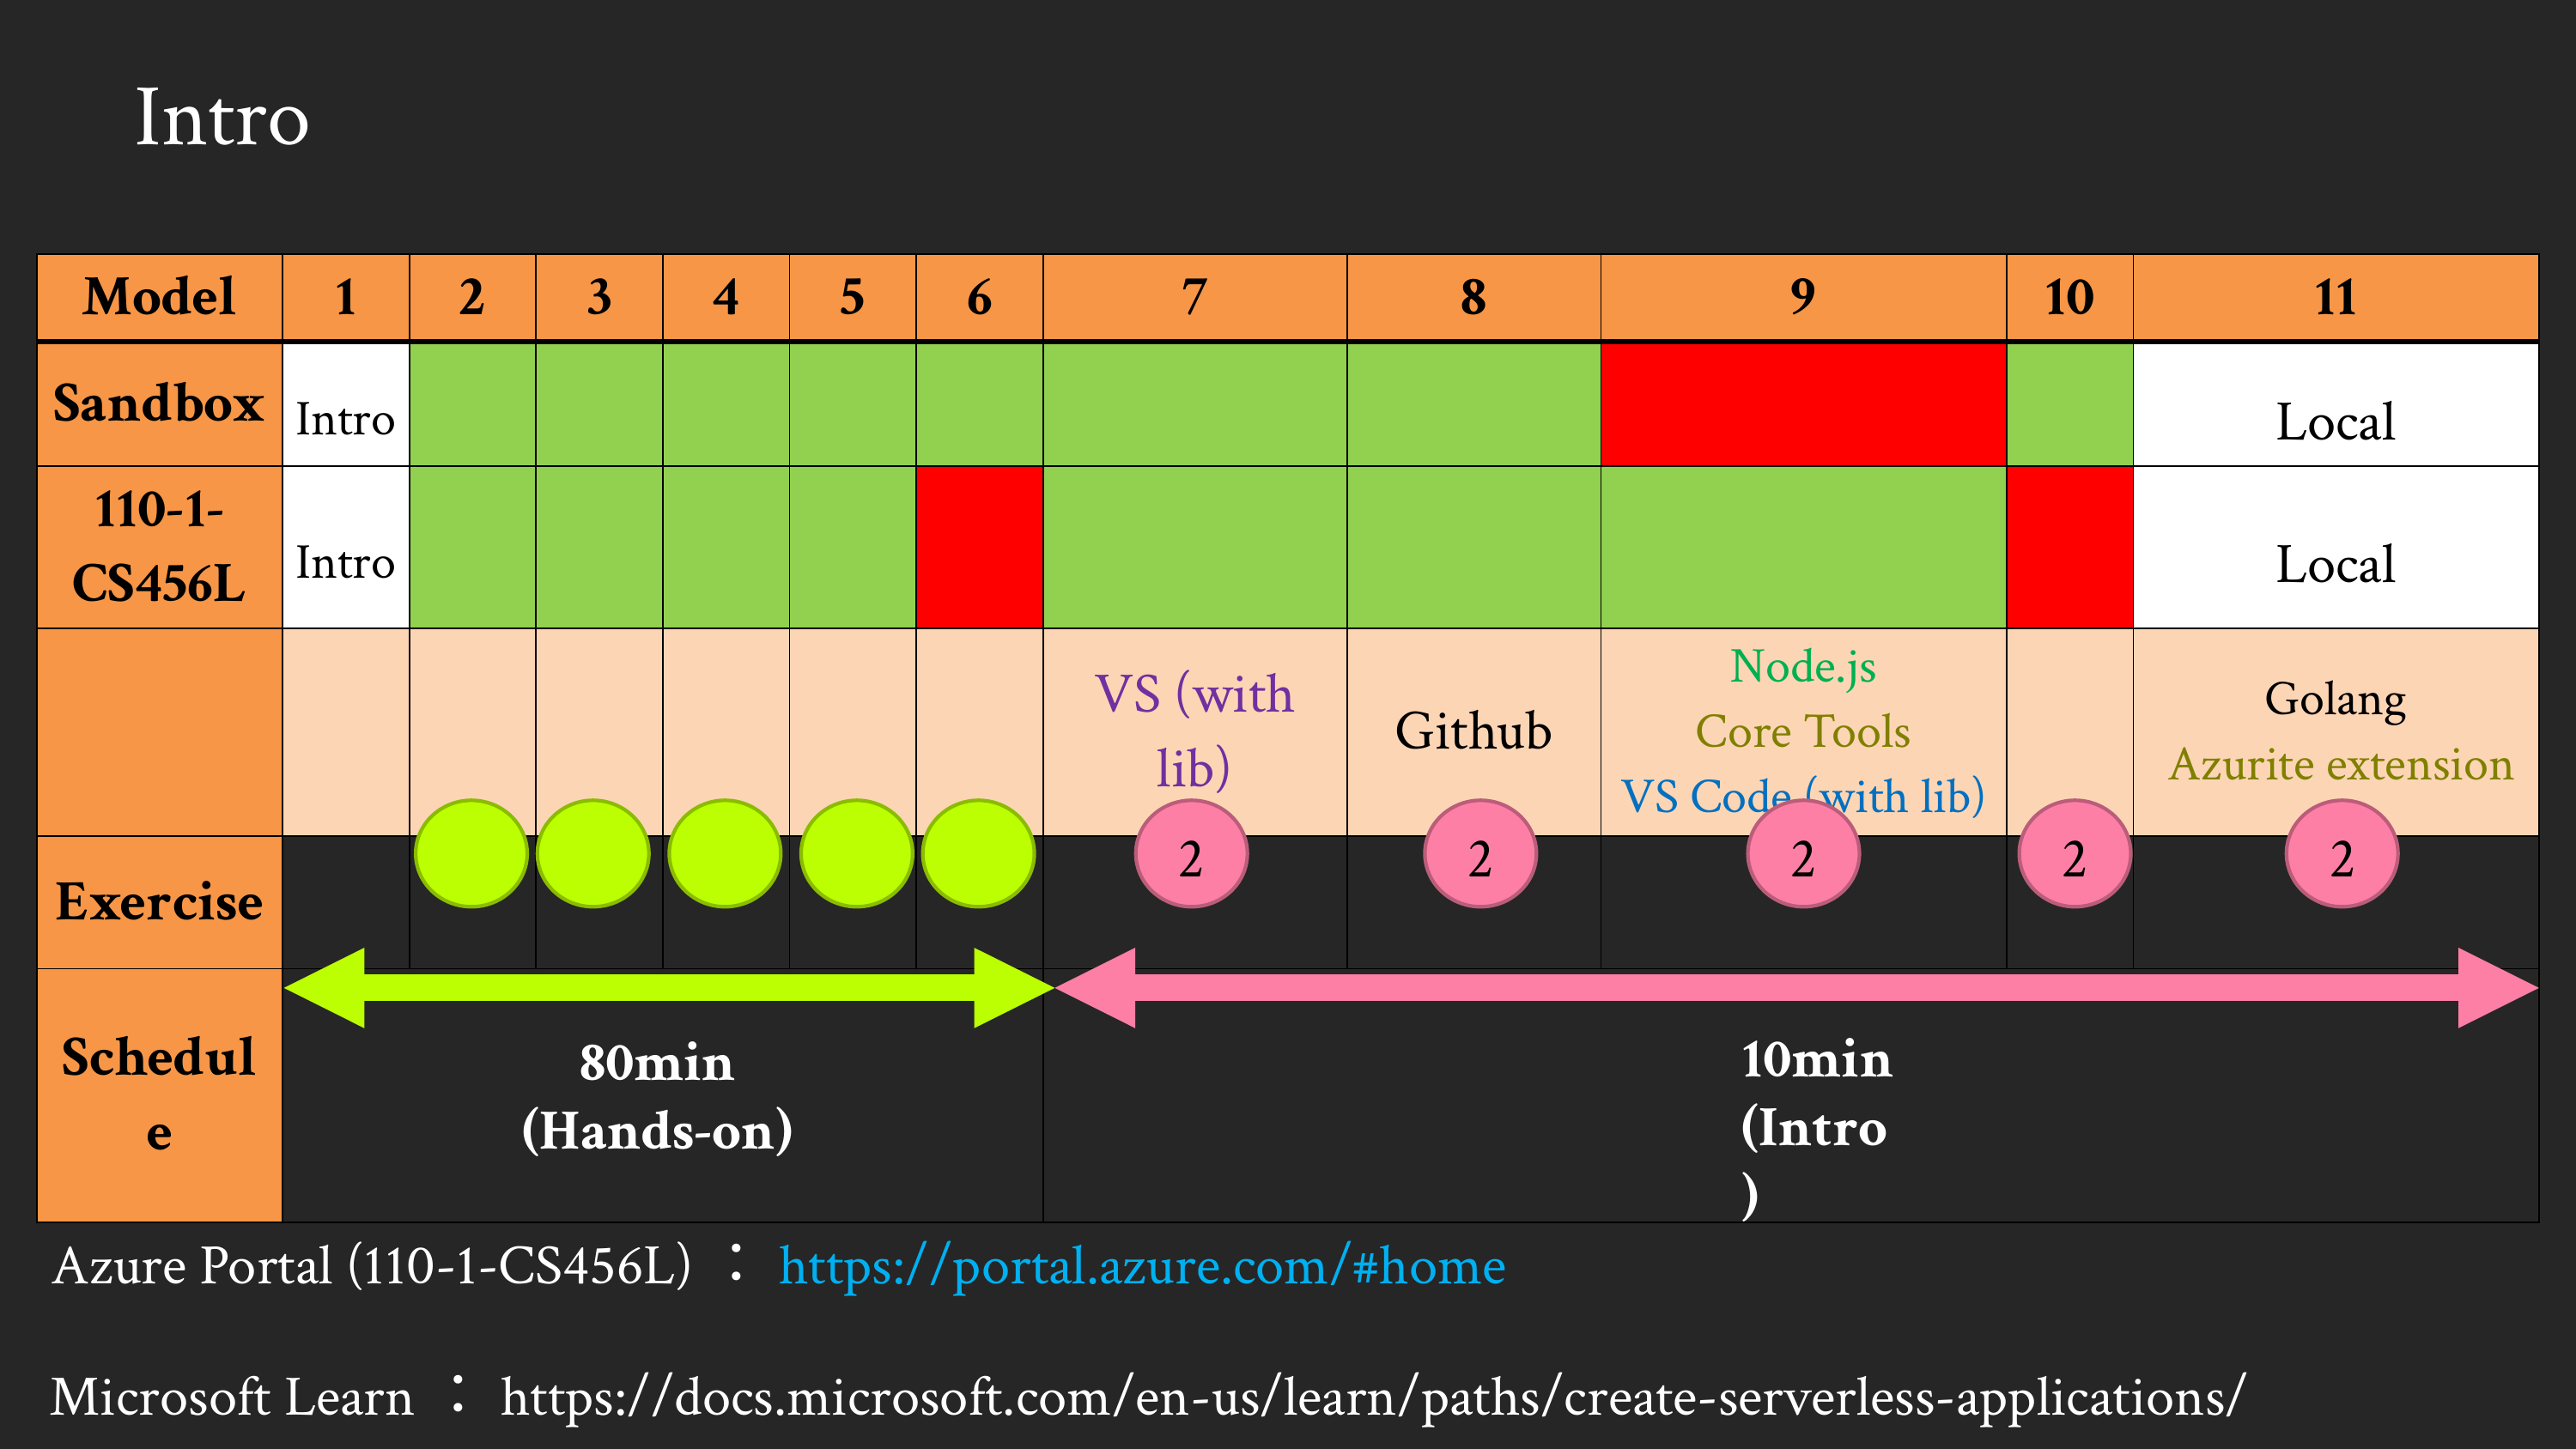

# Intro
| Model | 1 | 2 | 3 | 4 | 5 | 6 | 7 | 8 | 9 | 10 | 11 |
| --- | --- | --- | --- | --- | --- | --- | --- | --- | --- | --- | --- |
| Sandbox | Intro |  |  |  |  |  |  |  |  |  | Local |
| 110-1-CS456L | Intro |  |  |  |  |  |  |  |  |  | Local |
|  |  |  |  |  |  |  | VS (with lib) | Github | Node.js Core Tools VS Code (with lib) |  | Golang Azurite extension |
| Exercise |  |  |  |  |  |  |  |  |  |  |  |
| Schedule |  |  |  |  |  |  |  |  |  |  |  |

2
2
2
2
2
10min(Intro)
80min
(Hands-on)
Azure Portal (110-1-CS456L)：https://portal.azure.com/#home
Microsoft Learn：https://docs.microsoft.com/en-us/learn/paths/create-serverless-applications/